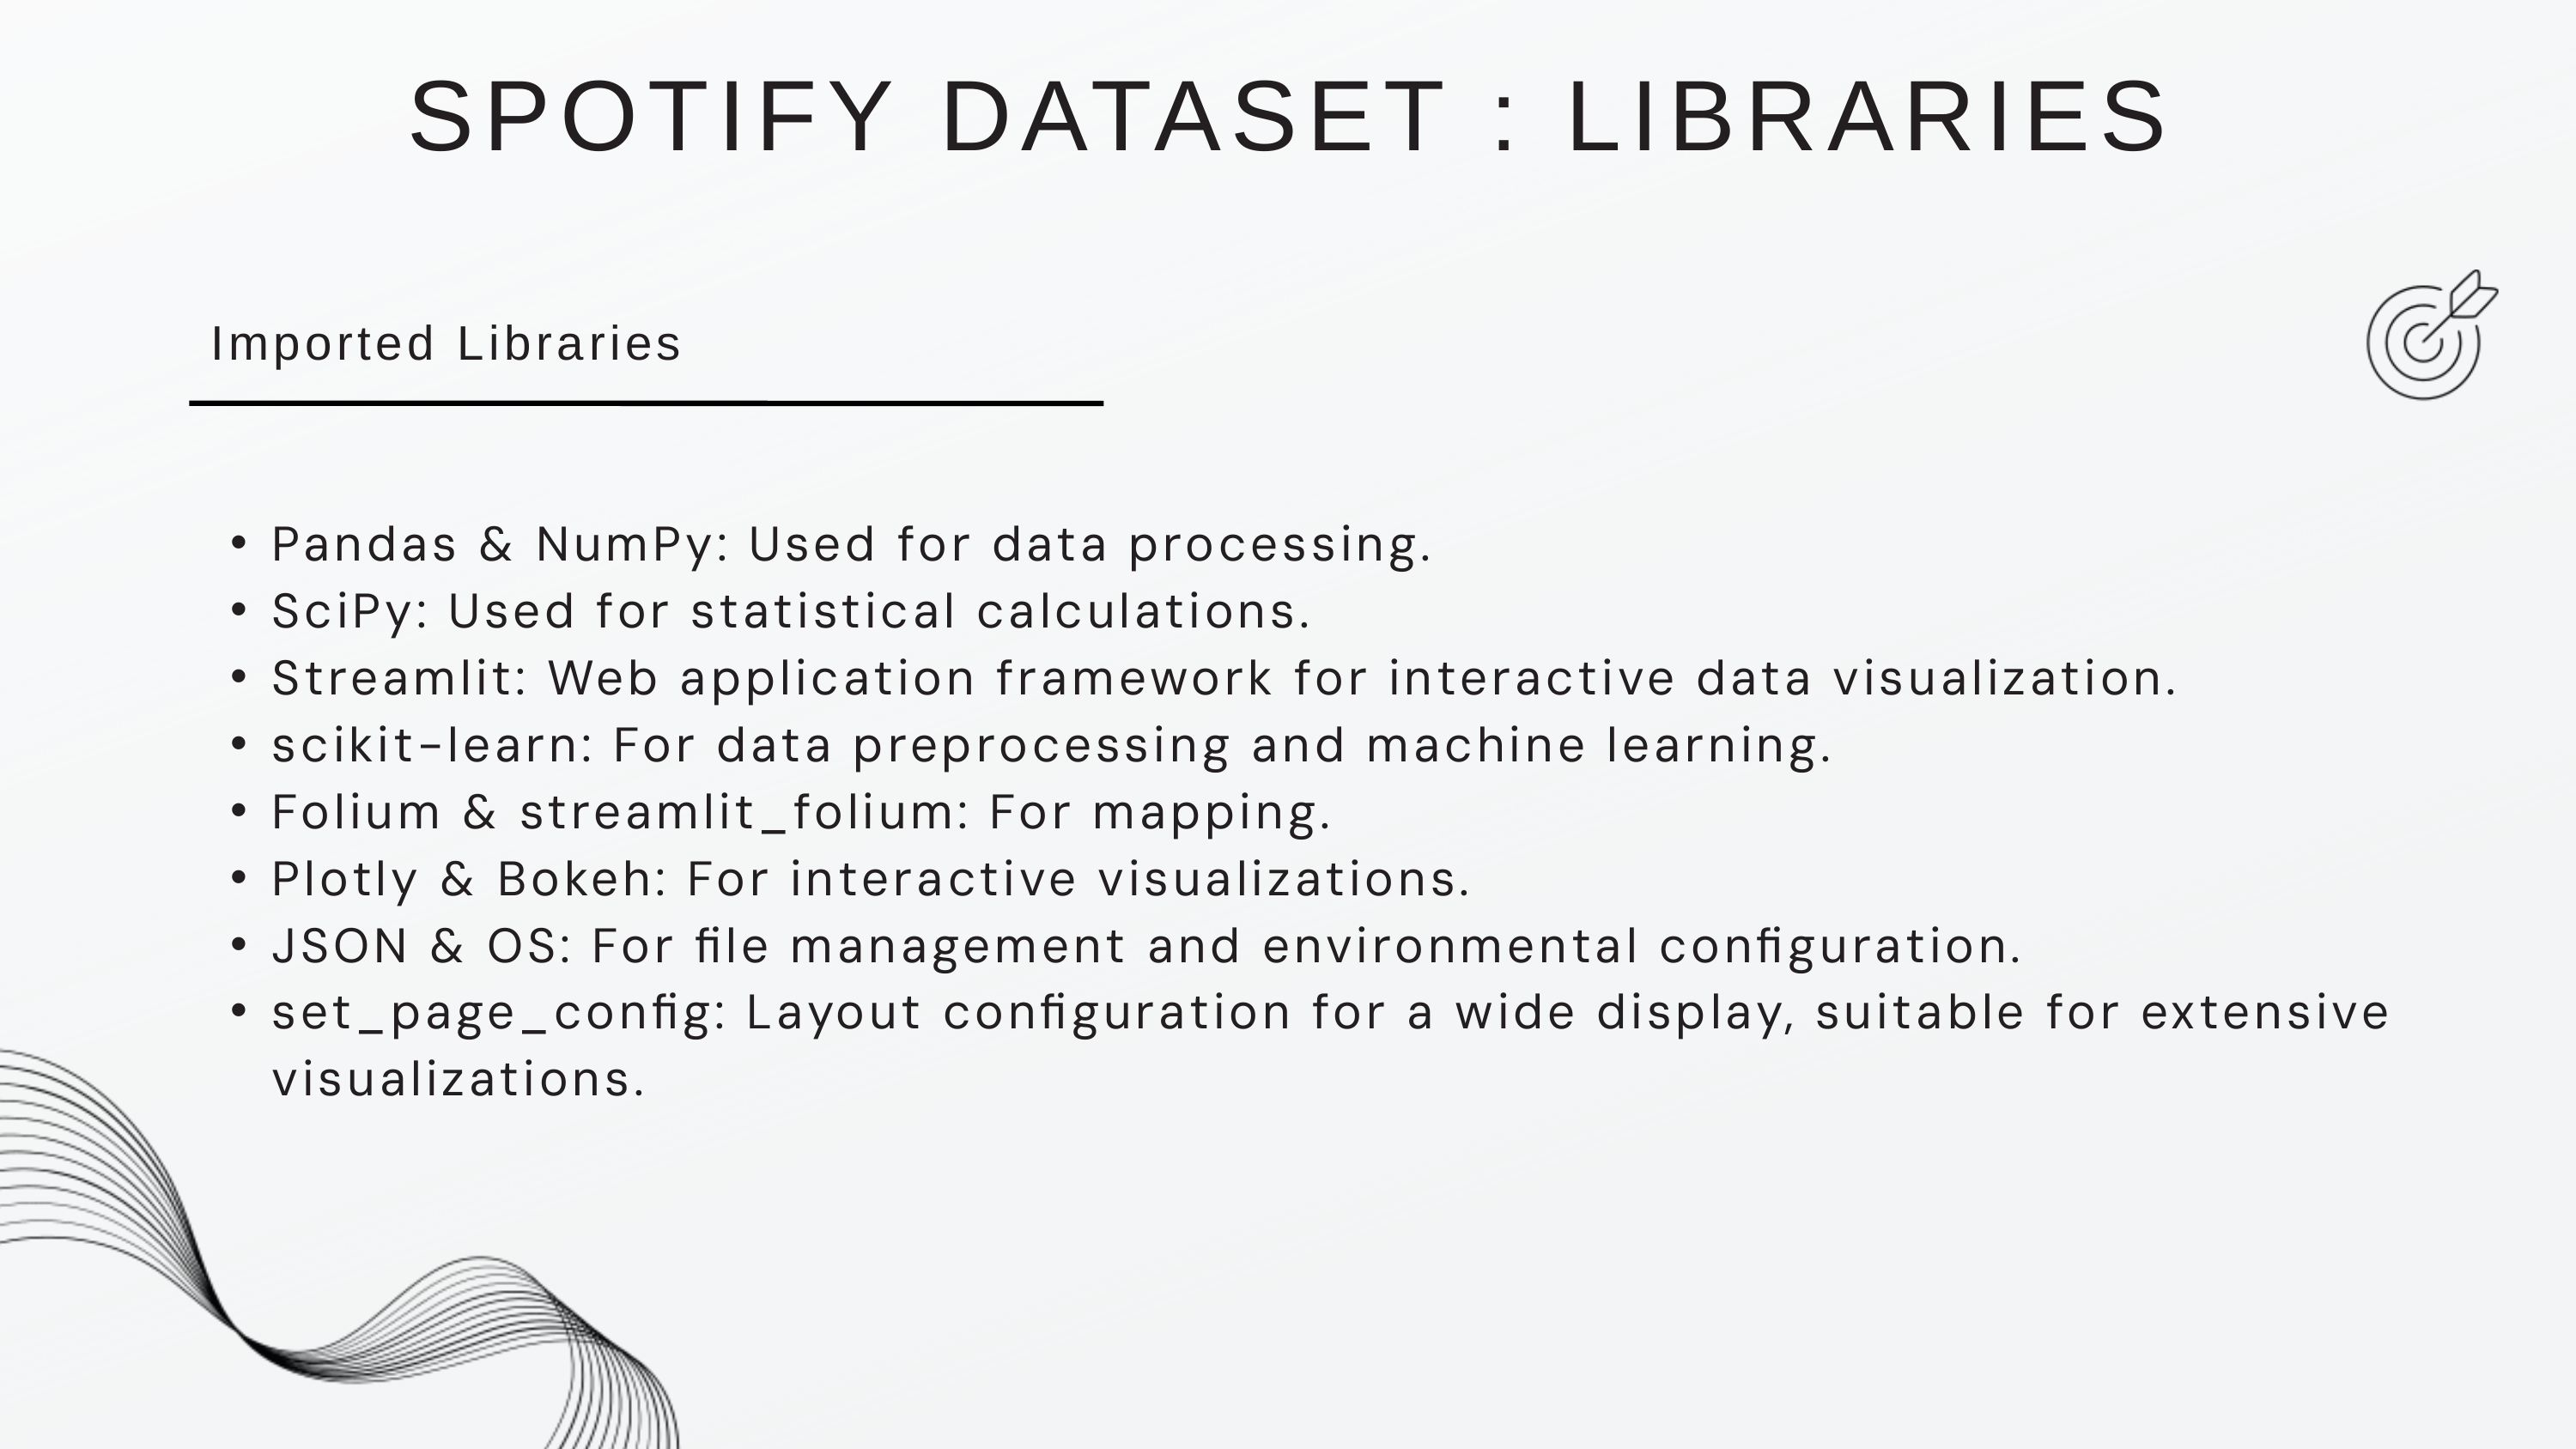

SPOTIFY DATASET : LIBRARIES

Imported Libraries

Pandas & NumPy: Used for data processing.
SciPy: Used for statistical calculations.
Streamlit: Web application framework for interactive data visualization.
scikit-learn: For data preprocessing and machine learning.
Folium & streamlit_folium: For mapping.
Plotly & Bokeh: For interactive visualizations.
JSON & OS: For file management and environmental configuration.
set_page_config: Layout configuration for a wide display, suitable for extensive visualizations.